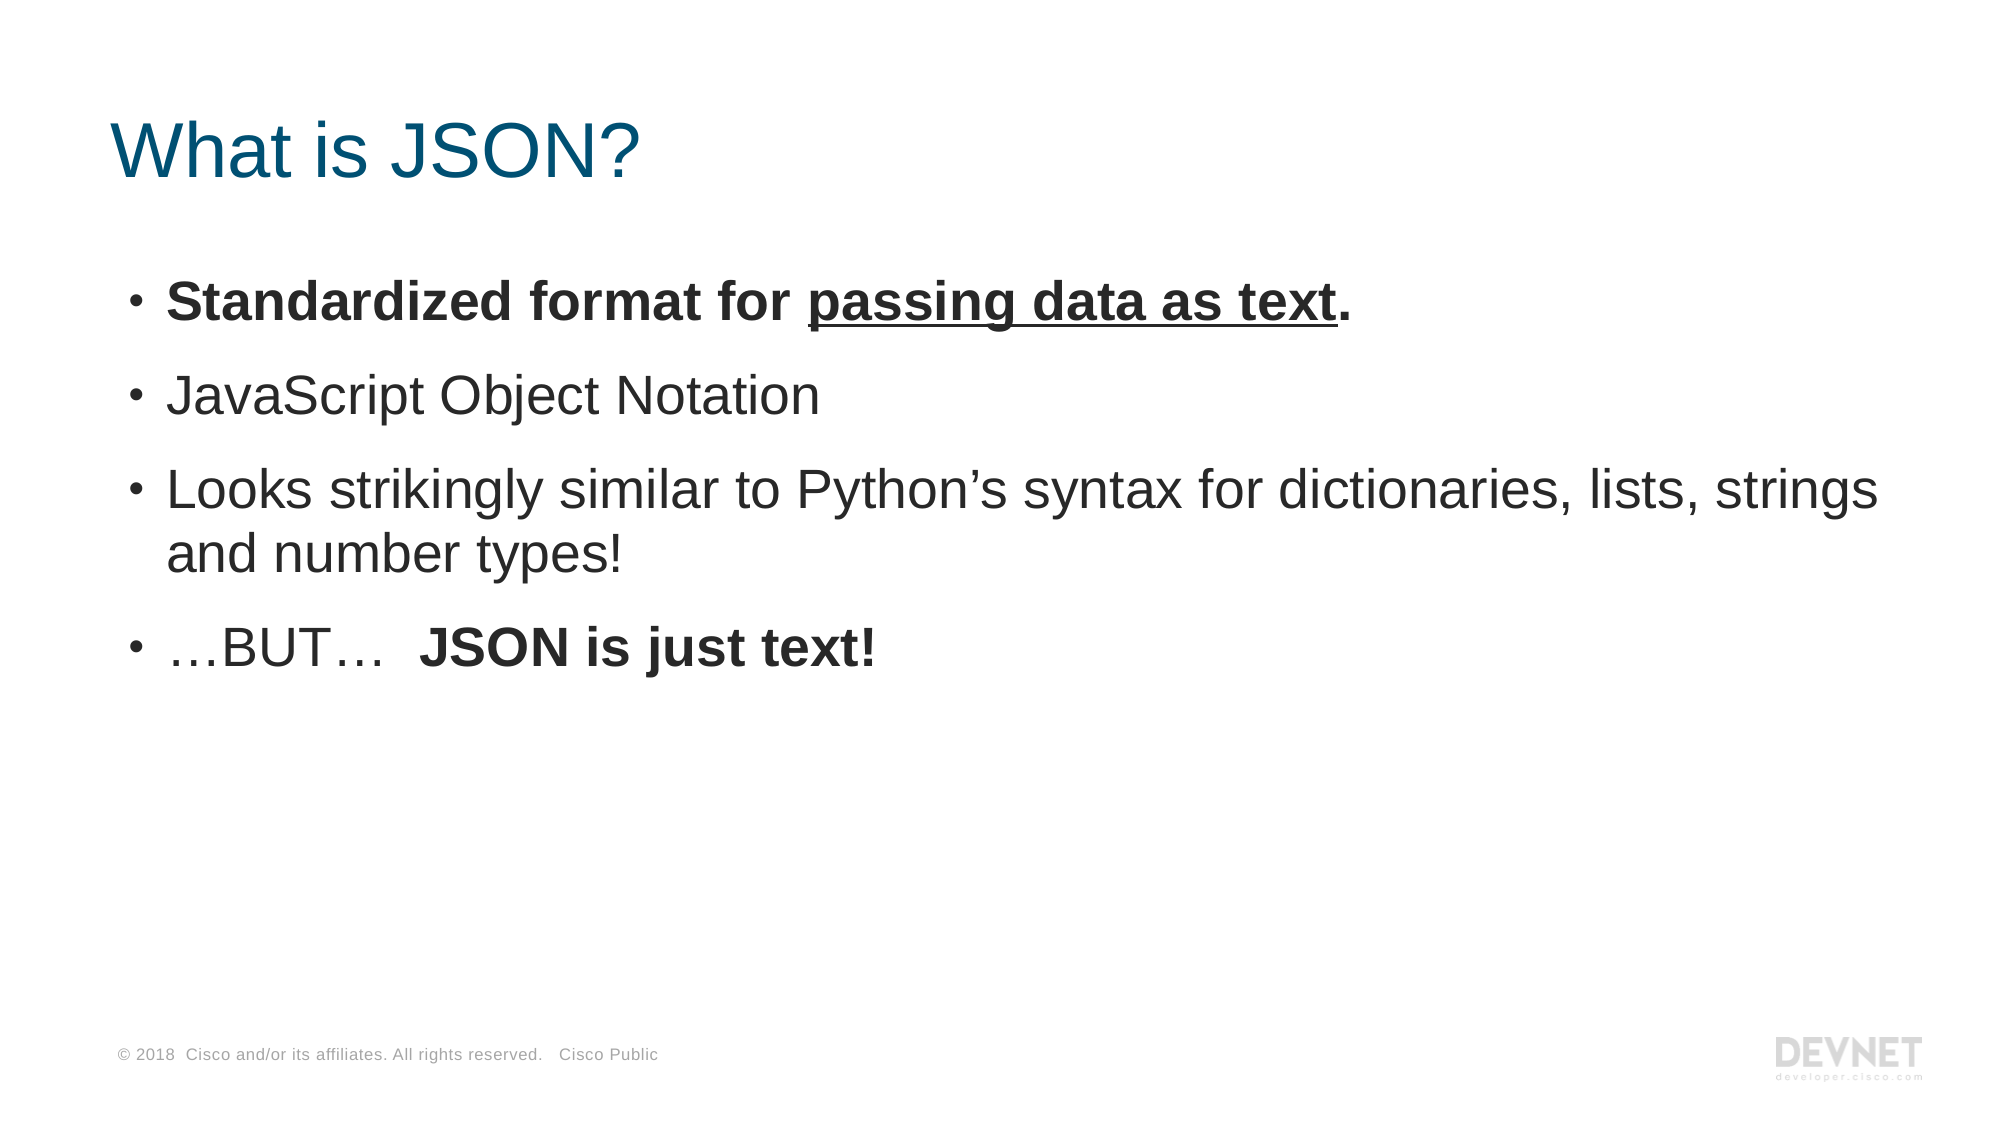

# What is JSON?
Standardized format for passing data as text.
JavaScript Object Notation
Looks strikingly similar to Python’s syntax for dictionaries, lists, strings and number types!
…BUT…  JSON is just text!